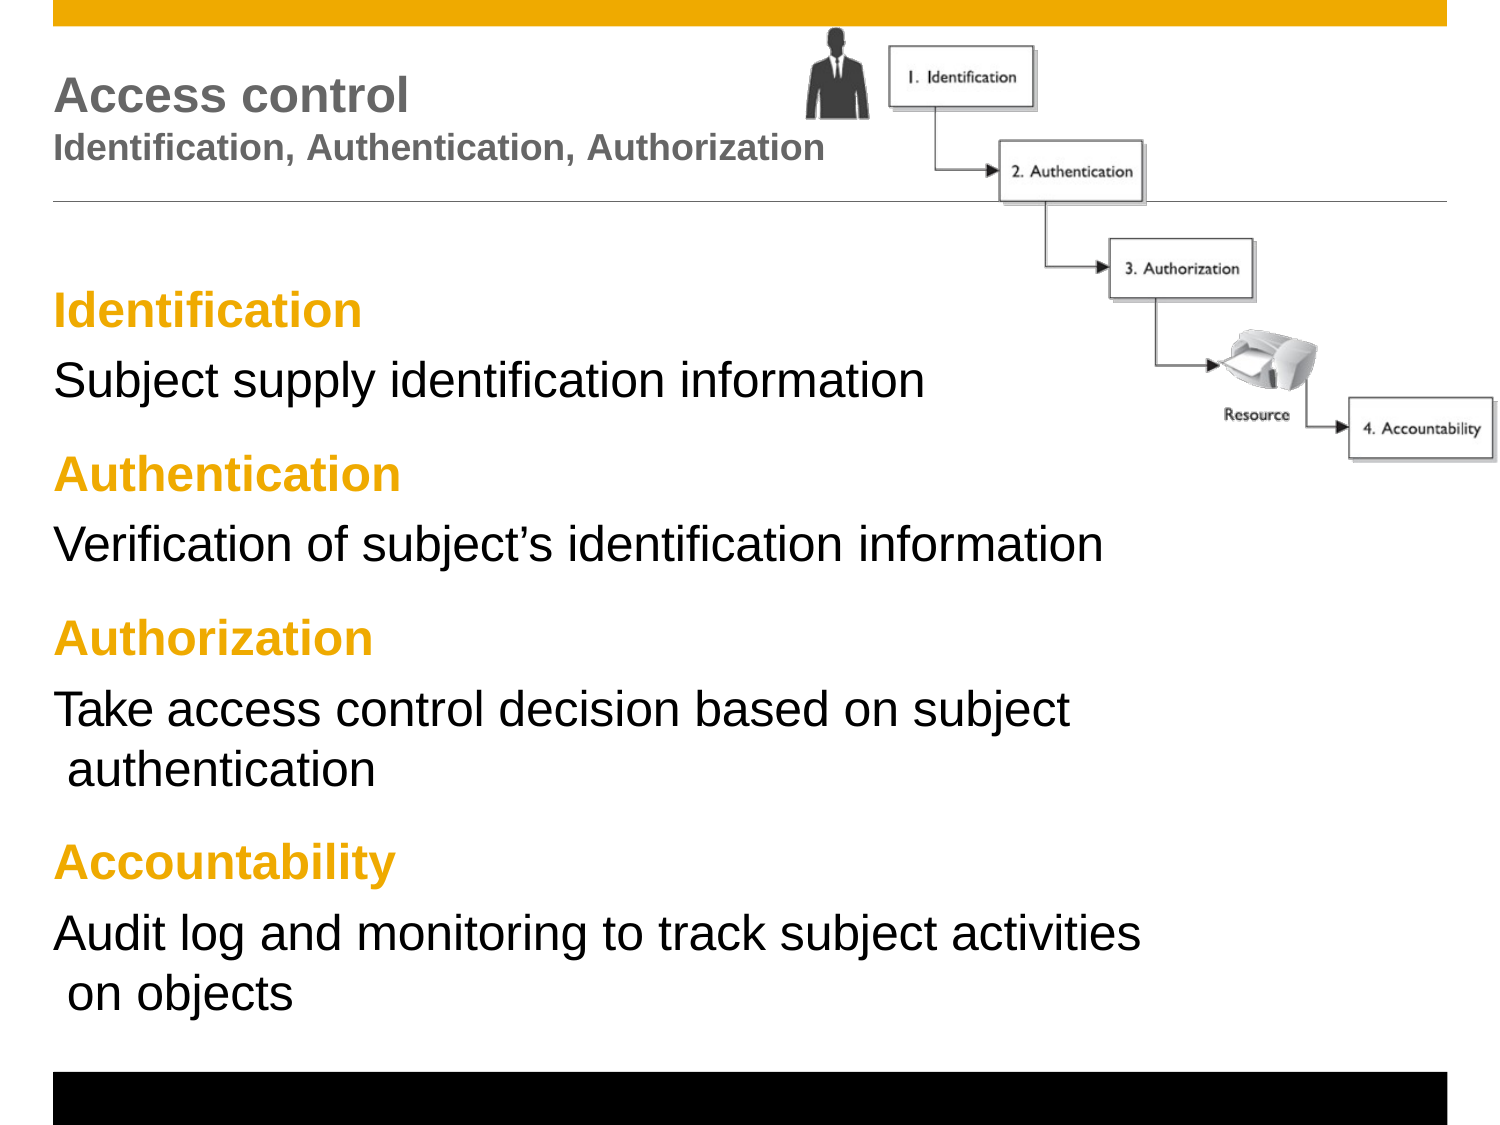

# Access control
Identification, Authentication, Authorization

Identification
Subject supply identification information
Authentication
Verification of subject’s identification information
Authorization
Take access control decision based on subject  authentication
Accountability
Audit log and monitoring to track subject activities  on objects

©  2011 SAP AG. All rights reserved.